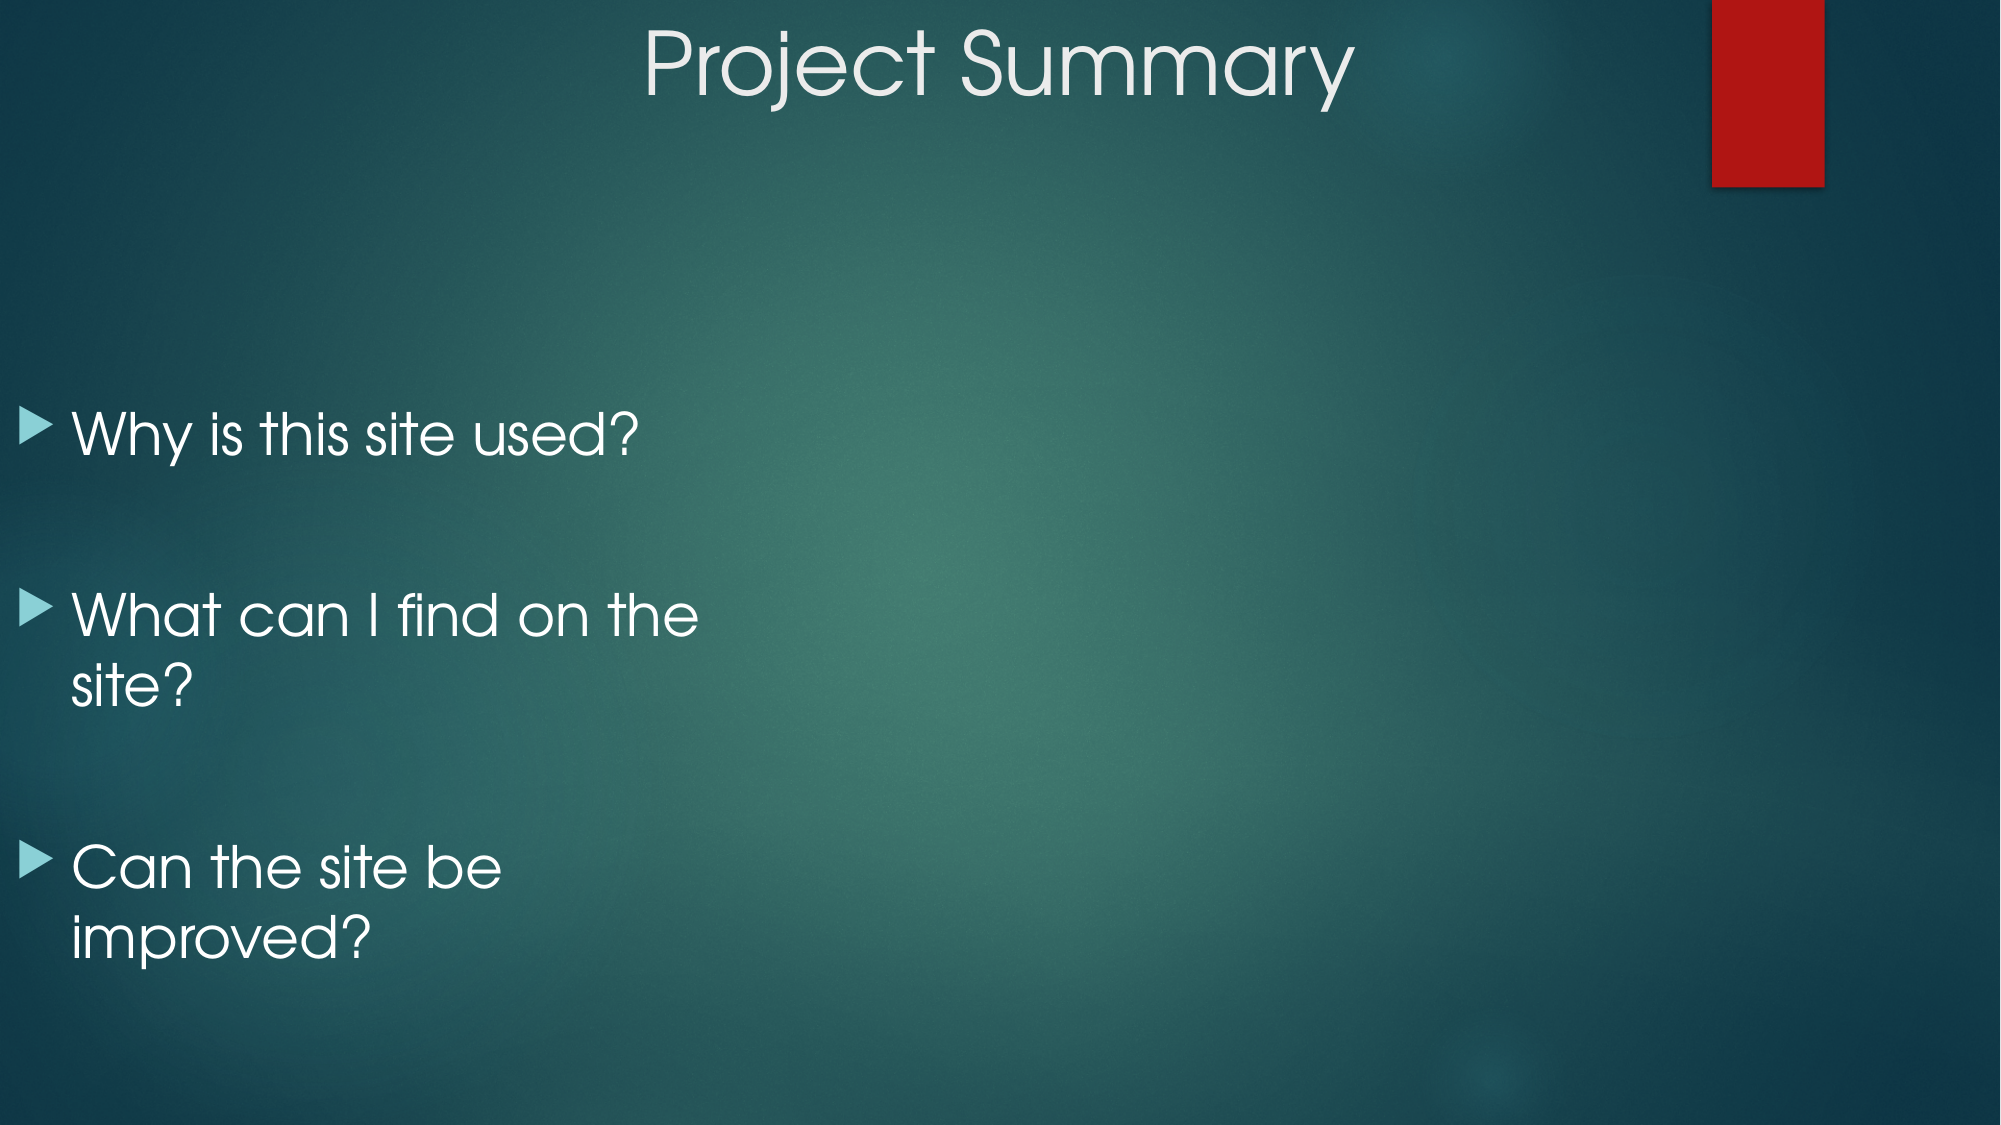

# Project Summary
Why is this site used?

What can I find on the site?

Can the site be improved?